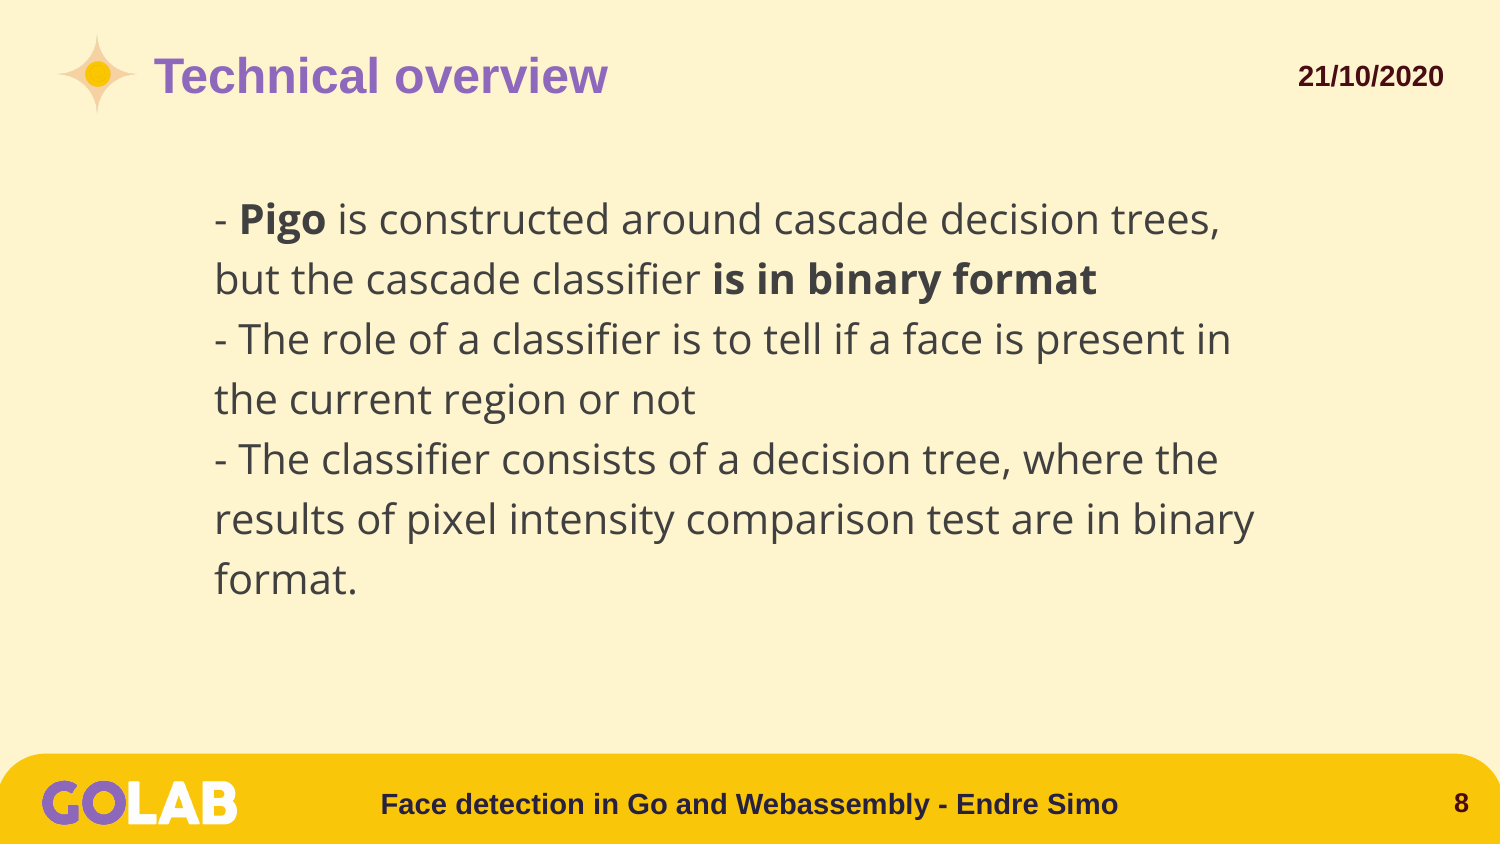

# Technical overview
- Pigo is constructed around cascade decision trees, but the cascade classifier is in binary format
- The role of a classifier is to tell if a face is present in the current region or not
- The classifier consists of a decision tree, where the results of pixel intensity comparison test are in binary format.